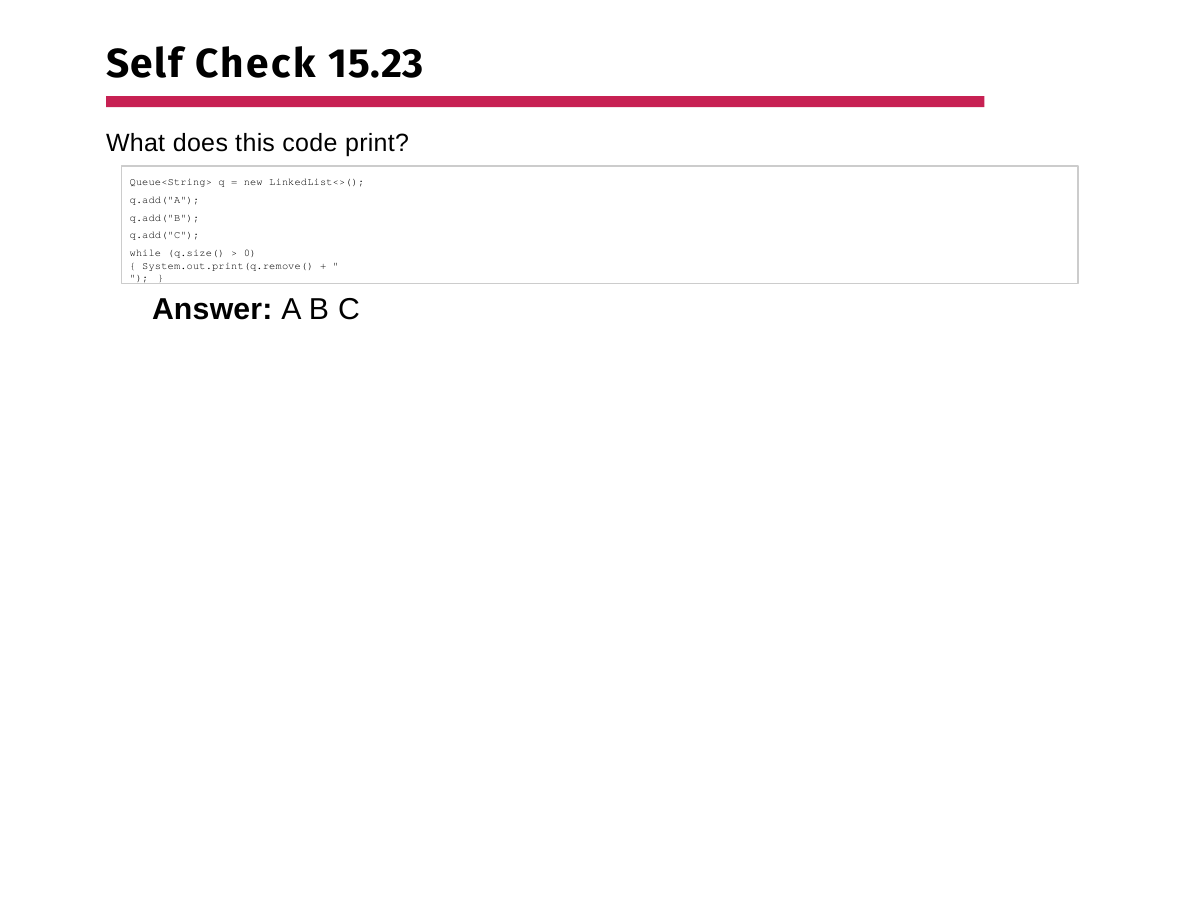

# Self Check 15.23

What does this code print?
Queue<String> q = new LinkedList<>();  q.add("A");
q.add("B");
q.add("C");
while (q.size() > 0) { System.out.print(q.remove() + " "); }
Answer: A B C